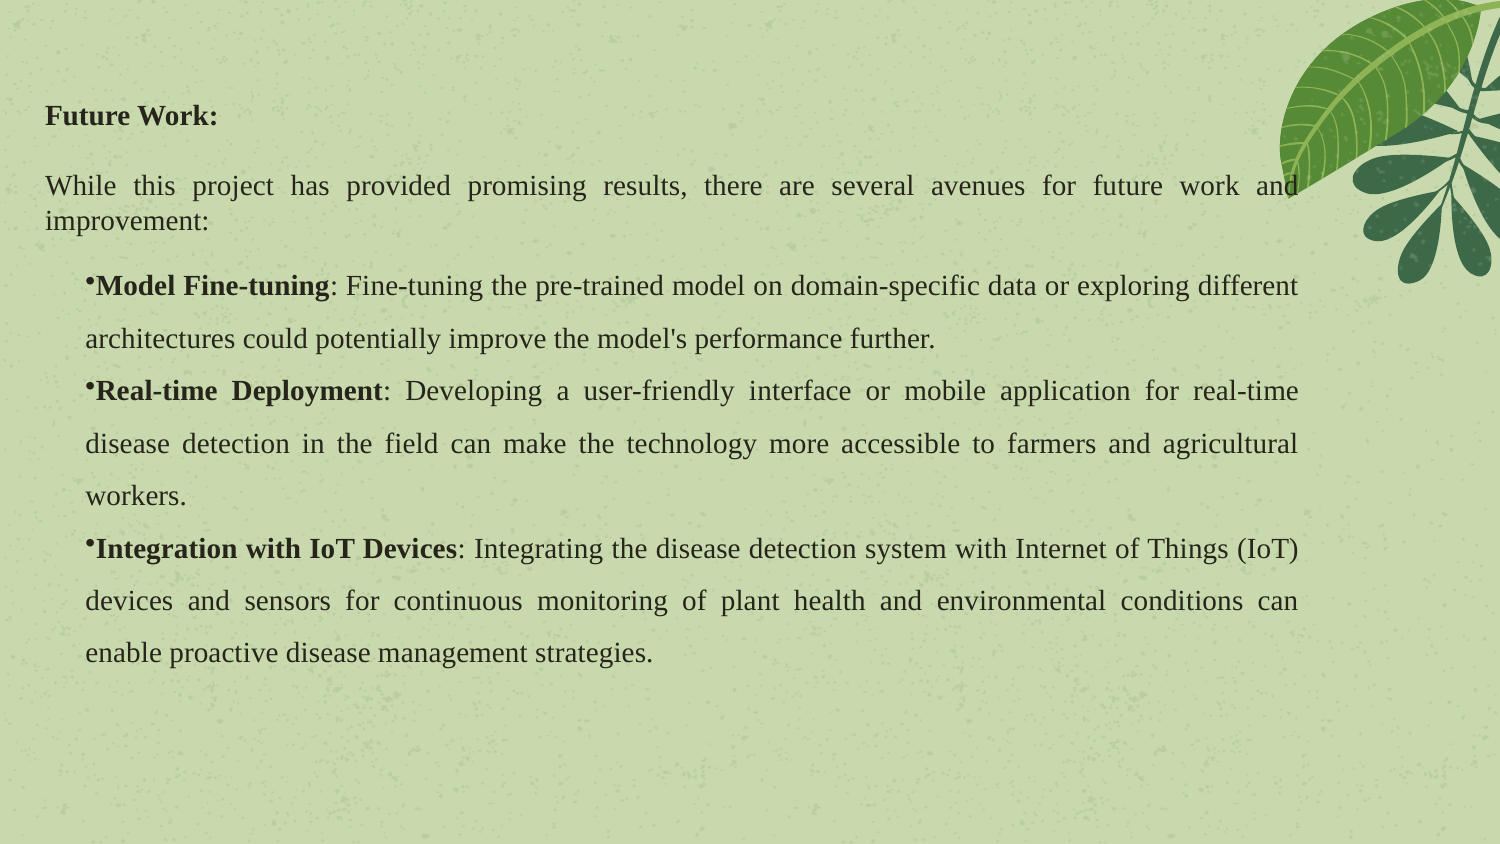

Future Work:

While this project has provided promising results, there are several avenues for future work and improvement:

Model Fine-tuning: Fine-tuning the pre-trained model on domain-specific data or exploring different architectures could potentially improve the model's performance further.
Real-time Deployment: Developing a user-friendly interface or mobile application for real-time disease detection in the field can make the technology more accessible to farmers and agricultural workers.
Integration with IoT Devices: Integrating the disease detection system with Internet of Things (IoT) devices and sensors for continuous monitoring of plant health and environmental conditions can enable proactive disease management strategies.